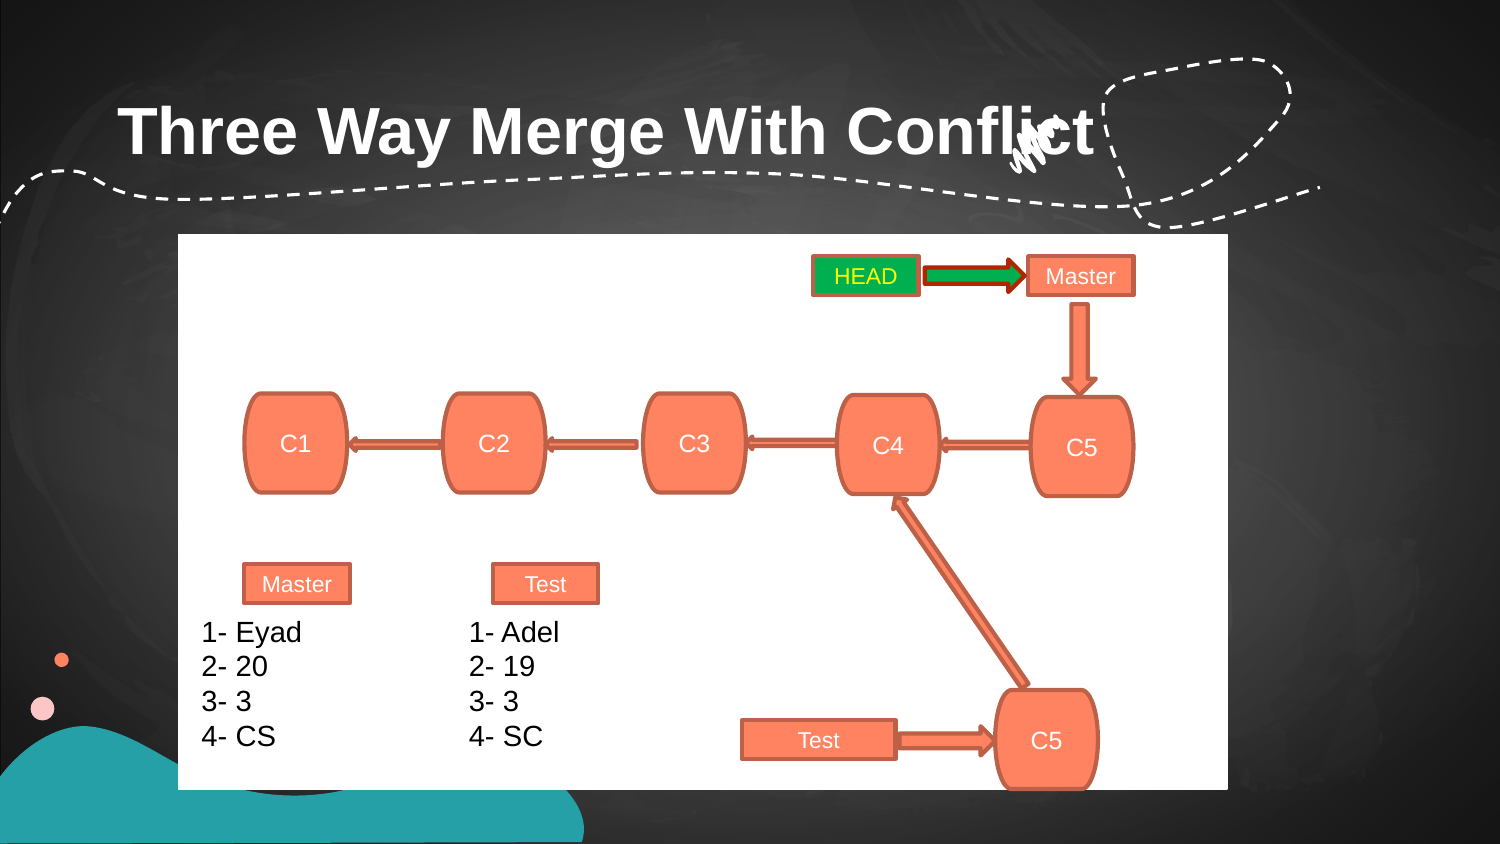

Three Way Merge With Conflict

HEAD
Master

C1
C2
C3
C4
C5

Master
Test

1- Eyad
2- 20
3- 3
4- CS
1- Adel
2- 19
3- 3
4- SC
C5

Test